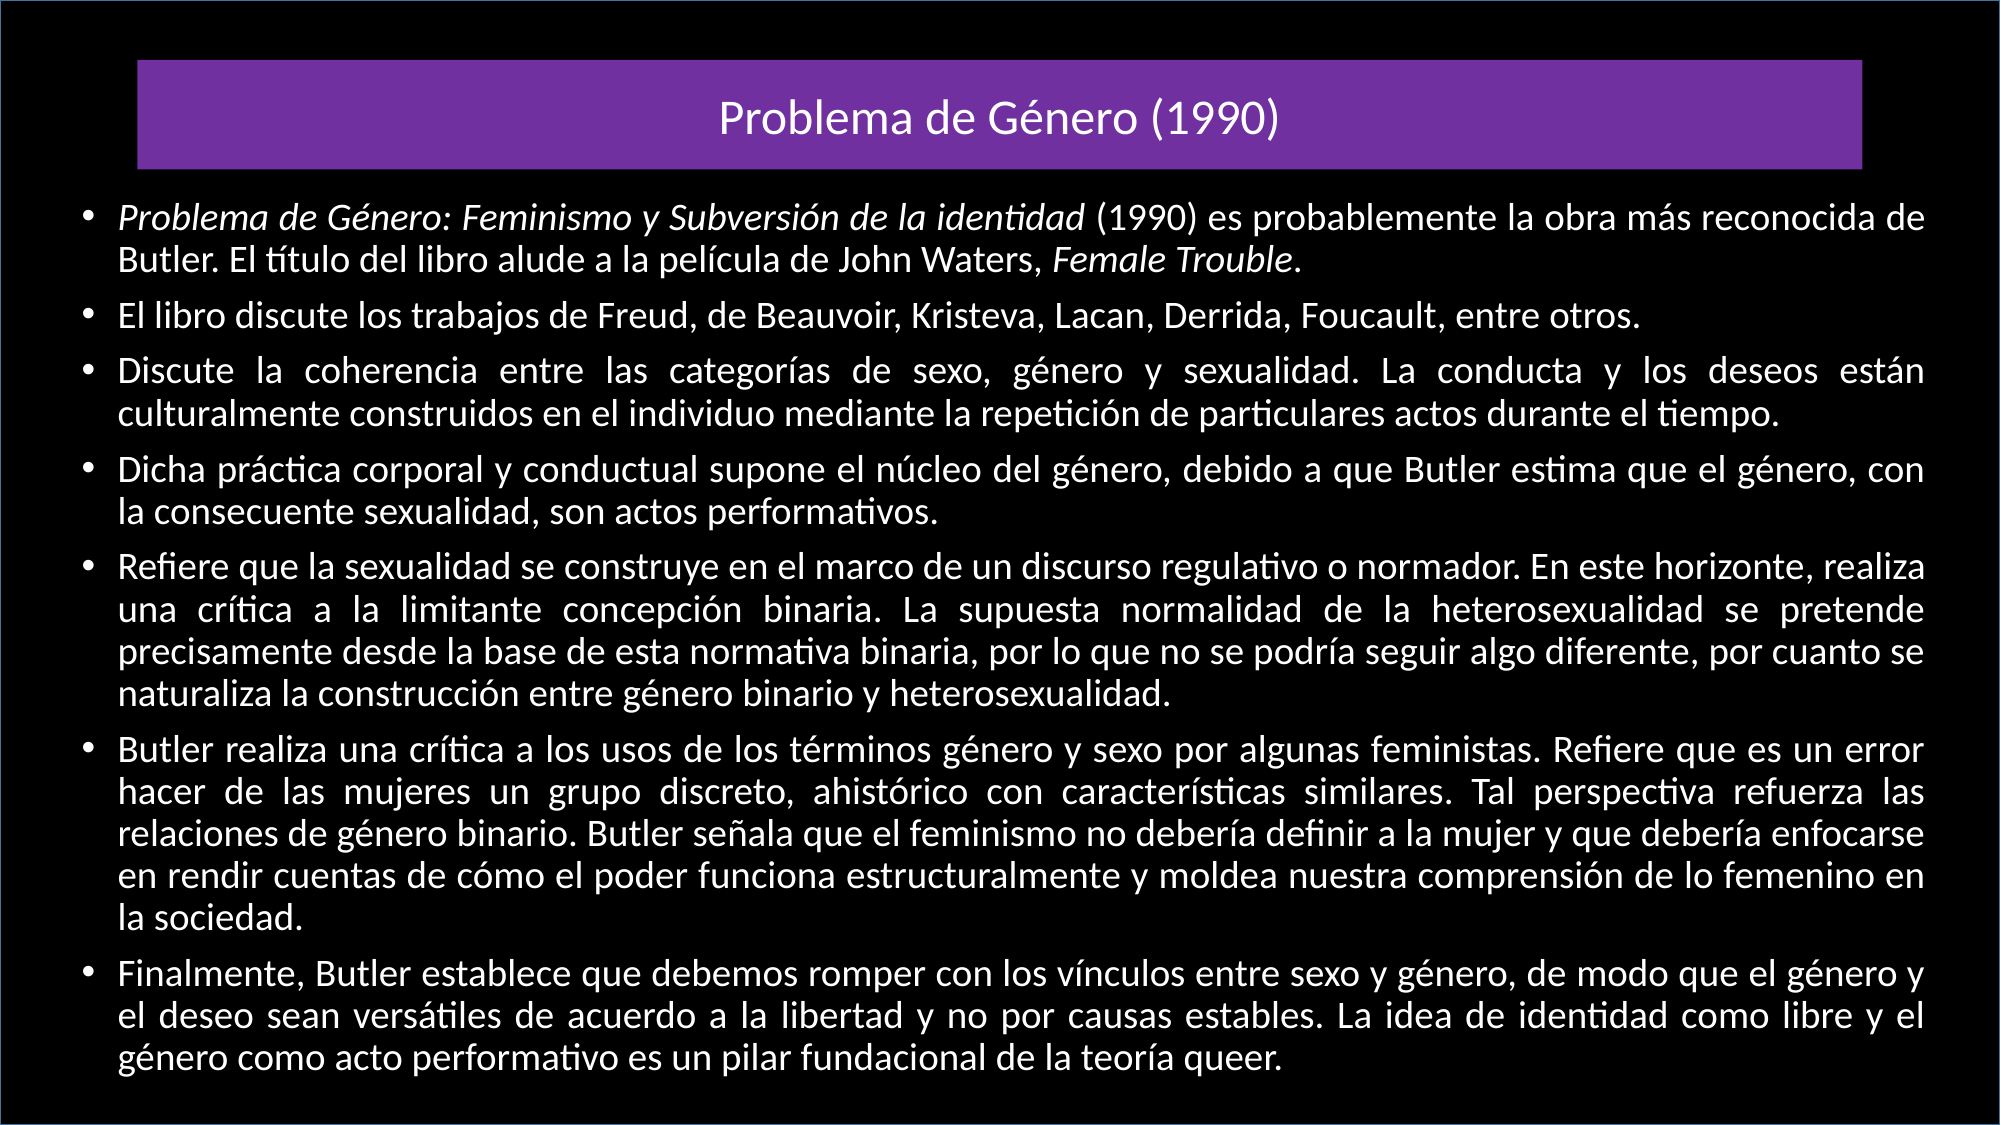

# Problema de Género (1990)
Problema de Género: Feminismo y Subversión de la identidad (1990) es probablemente la obra más reconocida de Butler. El título del libro alude a la película de John Waters, Female Trouble.
El libro discute los trabajos de Freud, de Beauvoir, Kristeva, Lacan, Derrida, Foucault, entre otros.
Discute la coherencia entre las categorías de sexo, género y sexualidad. La conducta y los deseos están culturalmente construidos en el individuo mediante la repetición de particulares actos durante el tiempo.
Dicha práctica corporal y conductual supone el núcleo del género, debido a que Butler estima que el género, con la consecuente sexualidad, son actos performativos.
Refiere que la sexualidad se construye en el marco de un discurso regulativo o normador. En este horizonte, realiza una crítica a la limitante concepción binaria. La supuesta normalidad de la heterosexualidad se pretende precisamente desde la base de esta normativa binaria, por lo que no se podría seguir algo diferente, por cuanto se naturaliza la construcción entre género binario y heterosexualidad.
Butler realiza una crítica a los usos de los términos género y sexo por algunas feministas. Refiere que es un error hacer de las mujeres un grupo discreto, ahistórico con características similares. Tal perspectiva refuerza las relaciones de género binario. Butler señala que el feminismo no debería definir a la mujer y que debería enfocarse en rendir cuentas de cómo el poder funciona estructuralmente y moldea nuestra comprensión de lo femenino en la sociedad.
Finalmente, Butler establece que debemos romper con los vínculos entre sexo y género, de modo que el género y el deseo sean versátiles de acuerdo a la libertad y no por causas estables. La idea de identidad como libre y el género como acto performativo es un pilar fundacional de la teoría queer.